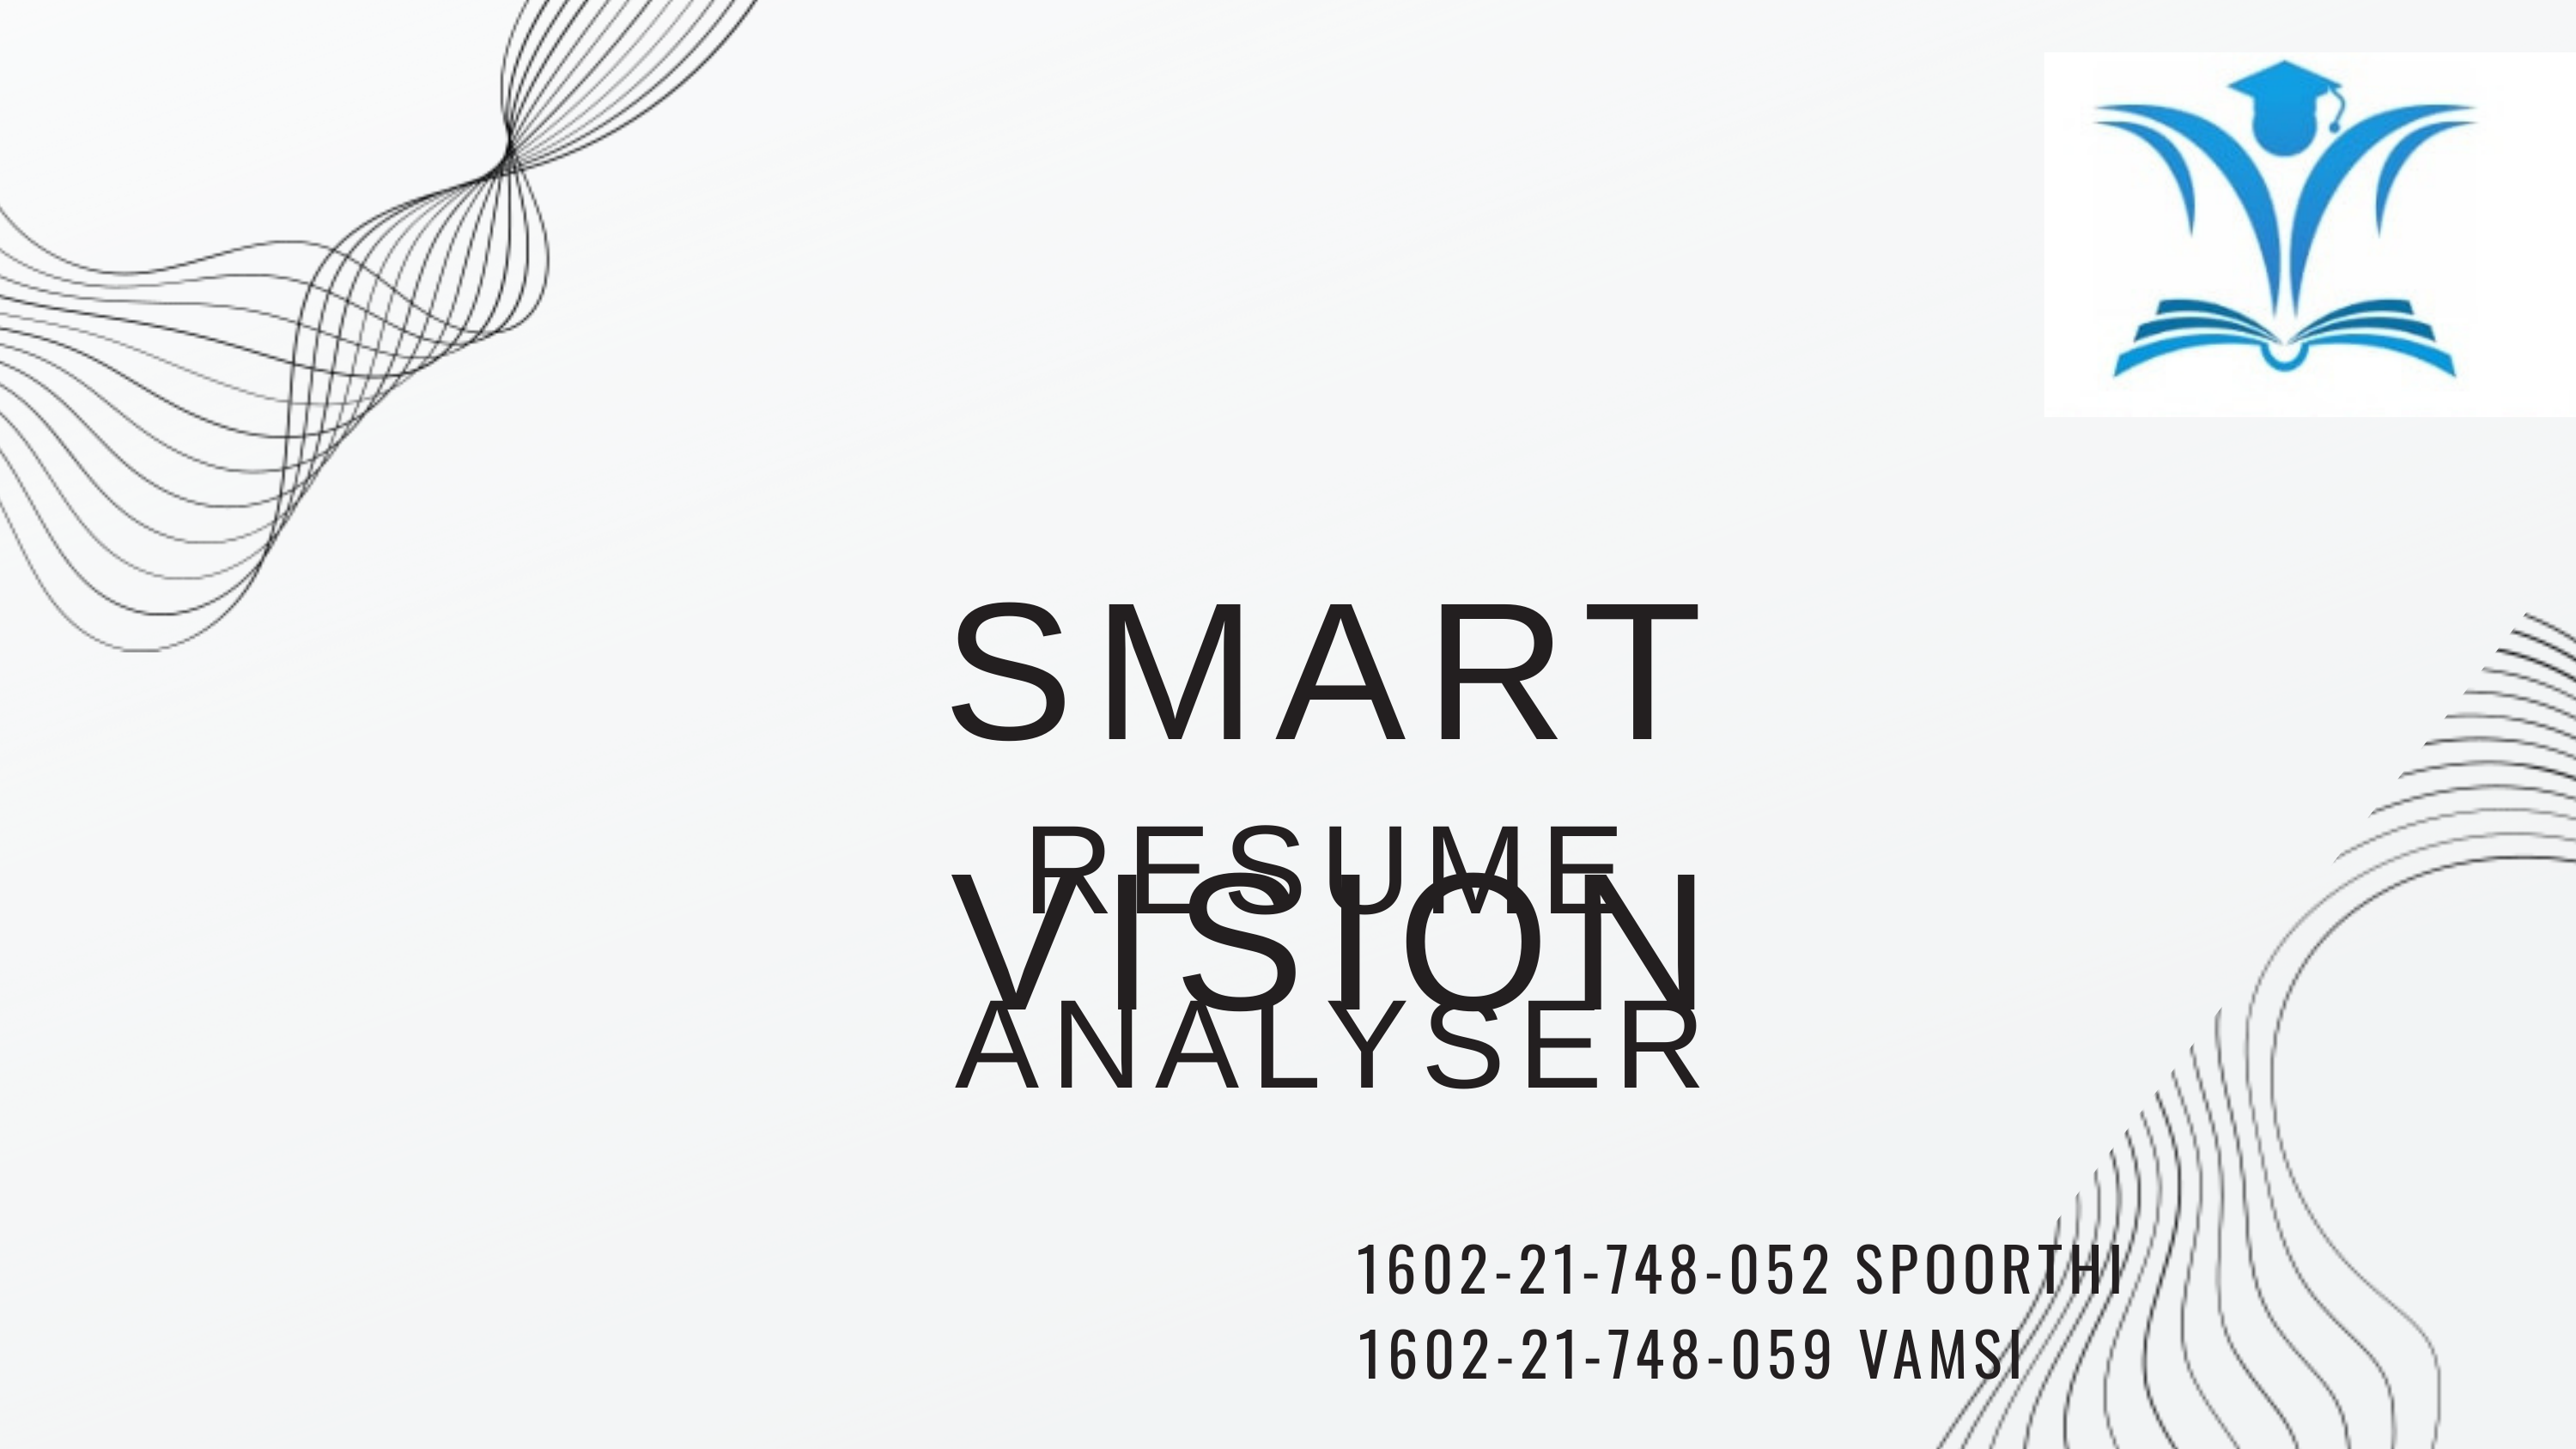

SMART VISION
RESUME ANALYSER

1602-21-748-052 SPOORTHI
1602-21-748-059 VAMSI